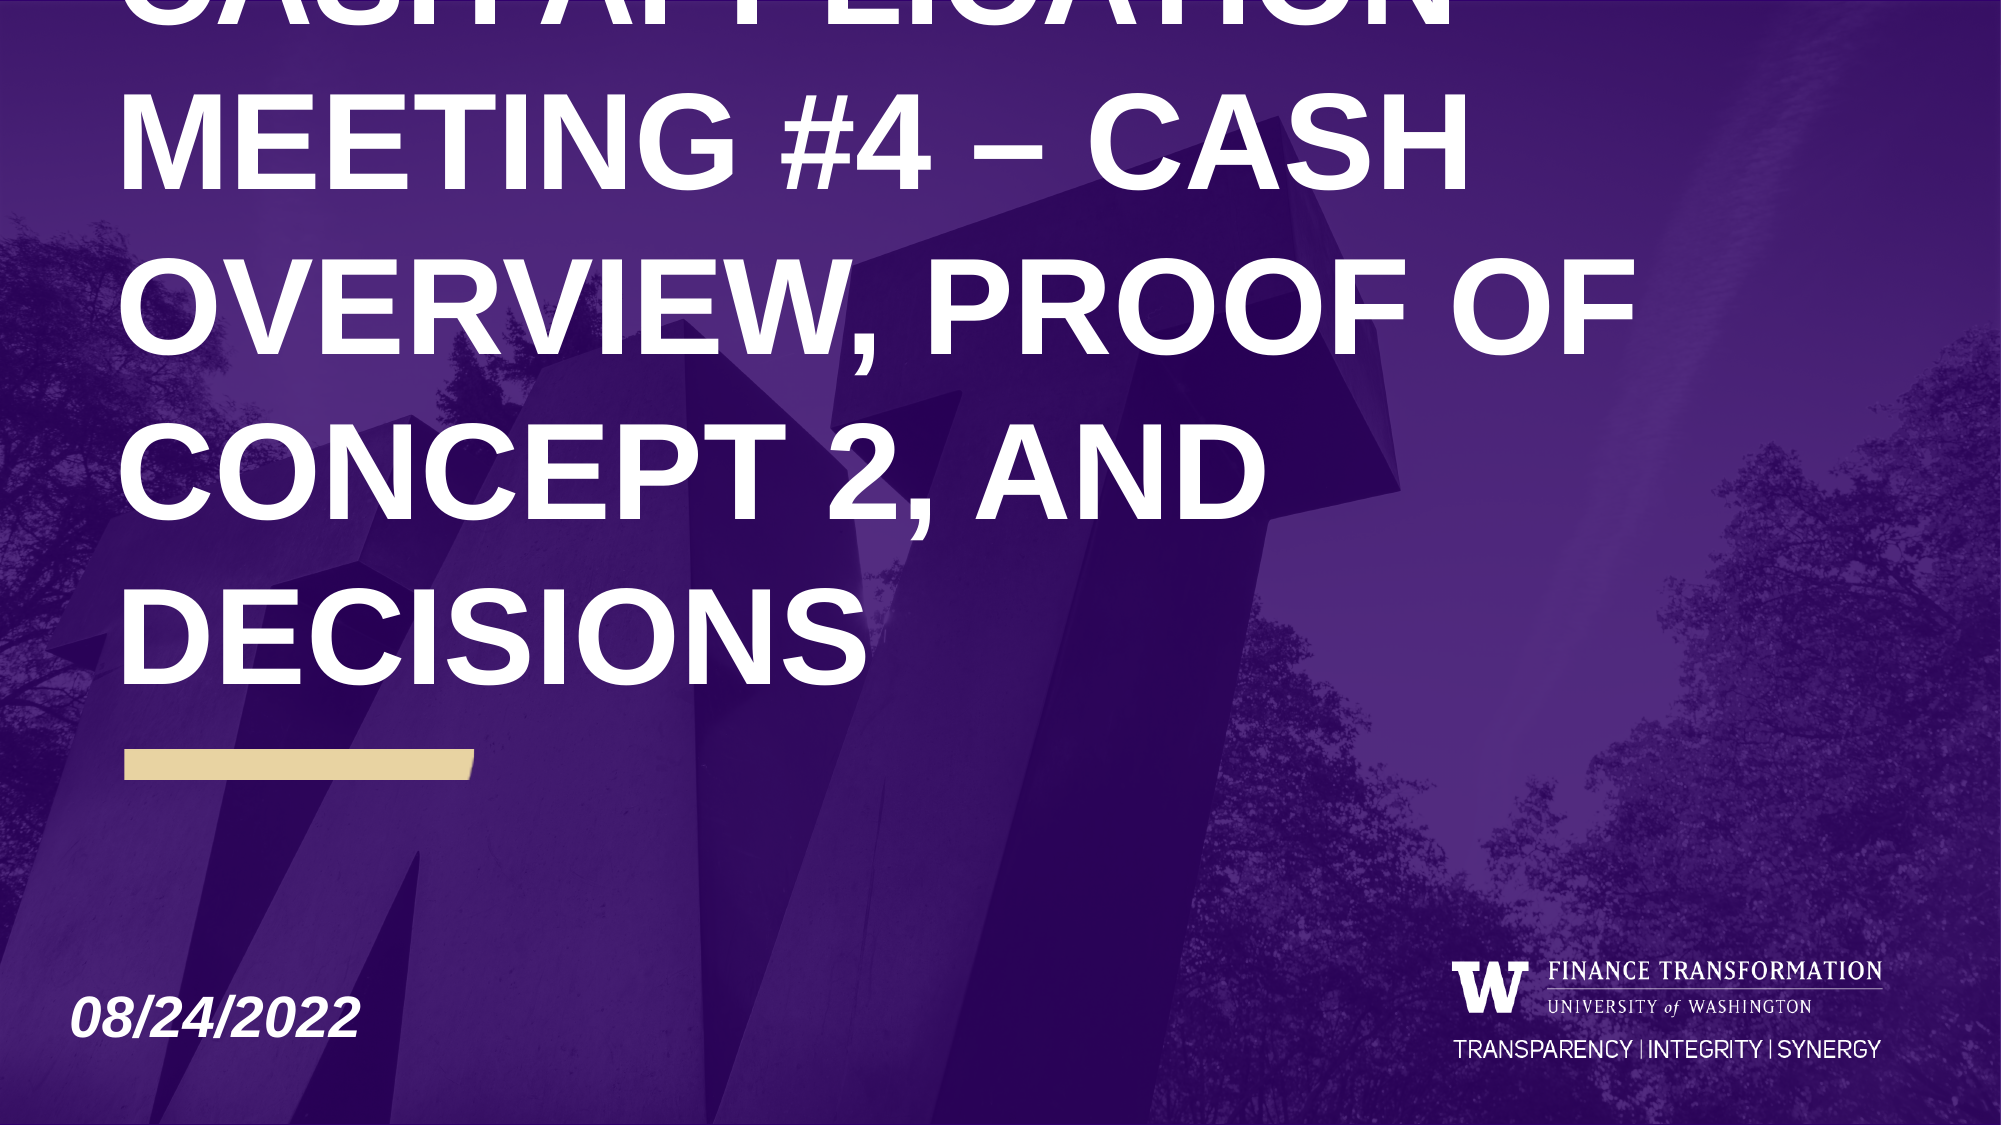

# Cash application Meeting #4 – Cash Overview, Proof of concept 2, and decisions
08/24/2022